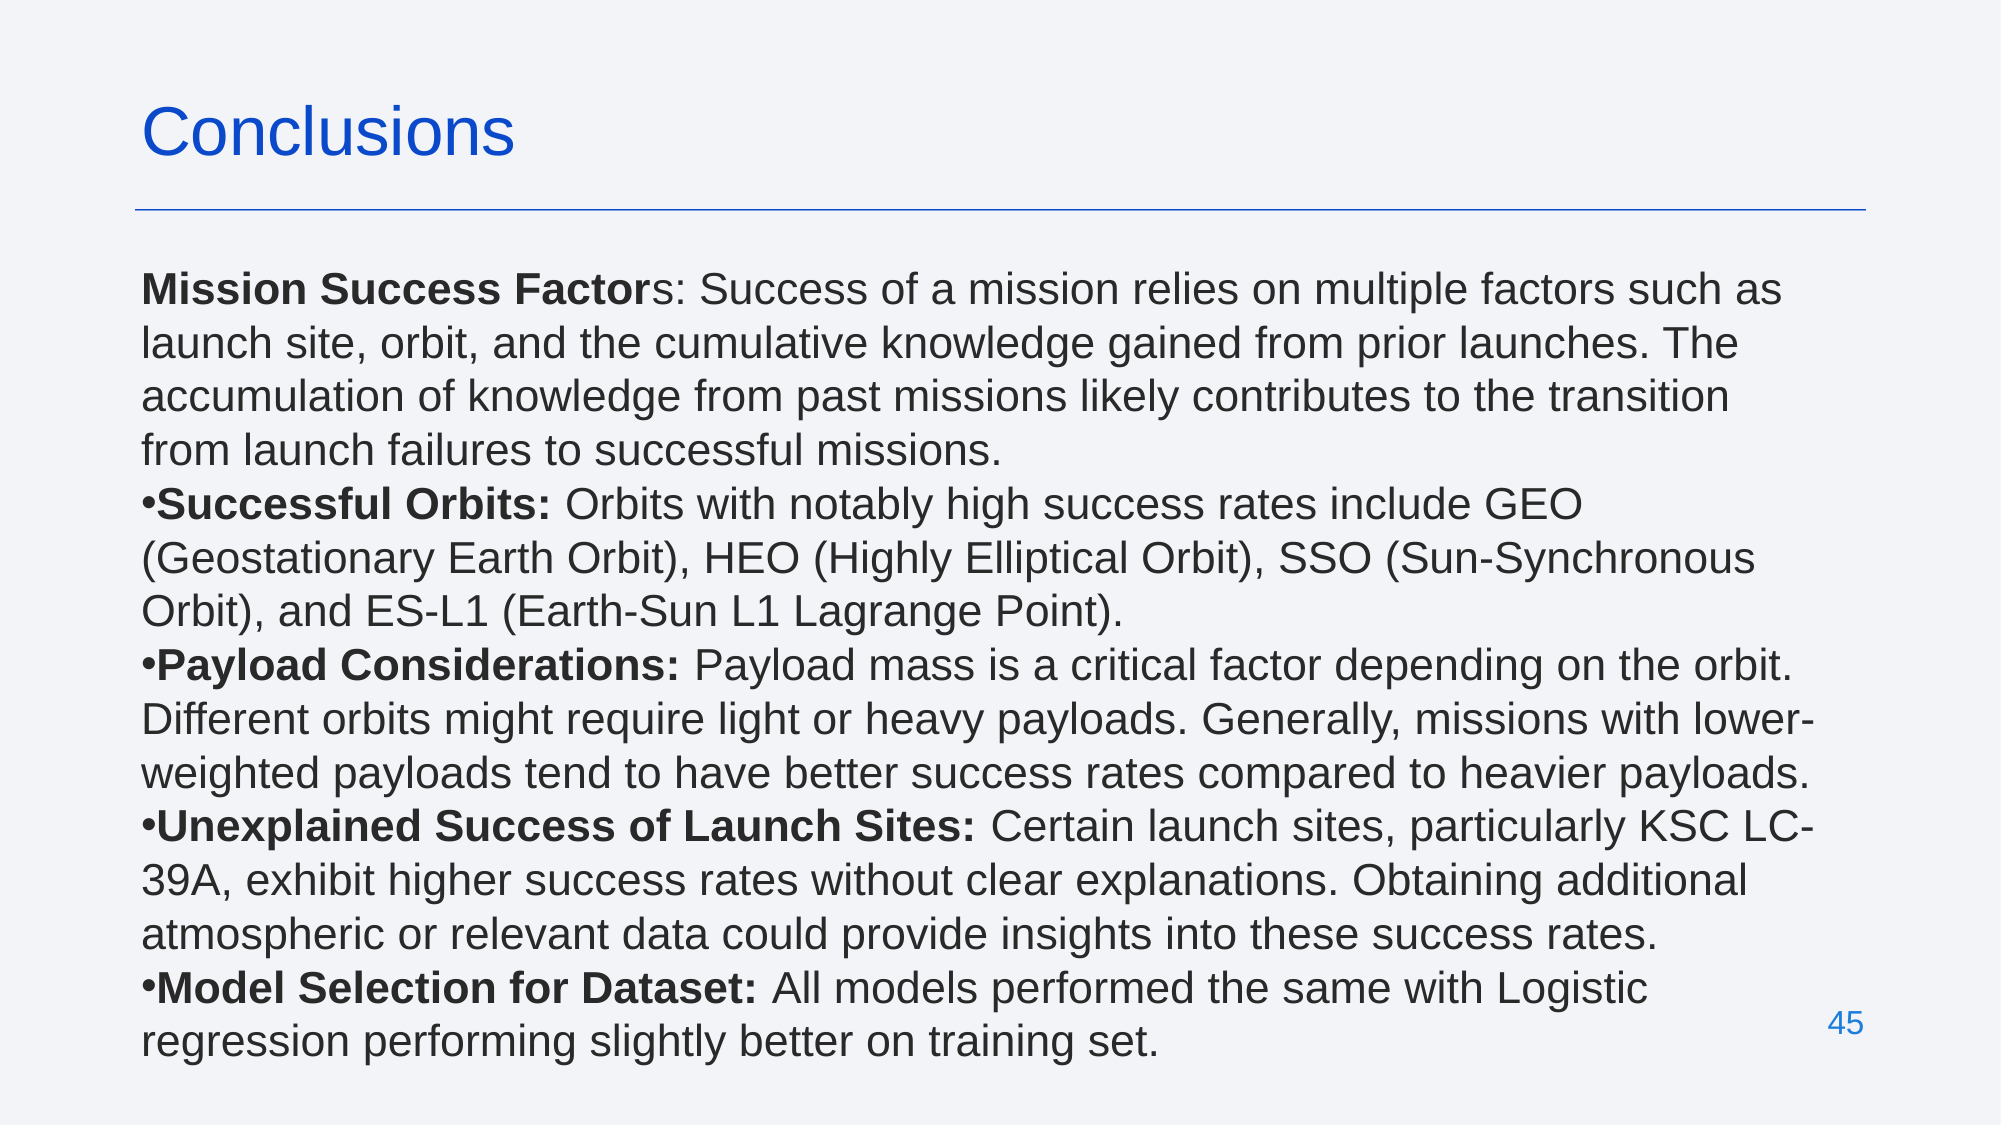

Conclusions
Mission Success Factors: Success of a mission relies on multiple factors such as launch site, orbit, and the cumulative knowledge gained from prior launches. The accumulation of knowledge from past missions likely contributes to the transition from launch failures to successful missions.
Successful Orbits: Orbits with notably high success rates include GEO (Geostationary Earth Orbit), HEO (Highly Elliptical Orbit), SSO (Sun-Synchronous Orbit), and ES-L1 (Earth-Sun L1 Lagrange Point).
Payload Considerations: Payload mass is a critical factor depending on the orbit. Different orbits might require light or heavy payloads. Generally, missions with lower-weighted payloads tend to have better success rates compared to heavier payloads.
Unexplained Success of Launch Sites: Certain launch sites, particularly KSC LC-39A, exhibit higher success rates without clear explanations. Obtaining additional atmospheric or relevant data could provide insights into these success rates.
Model Selection for Dataset: All models performed the same with Logistic regression performing slightly better on training set.
45